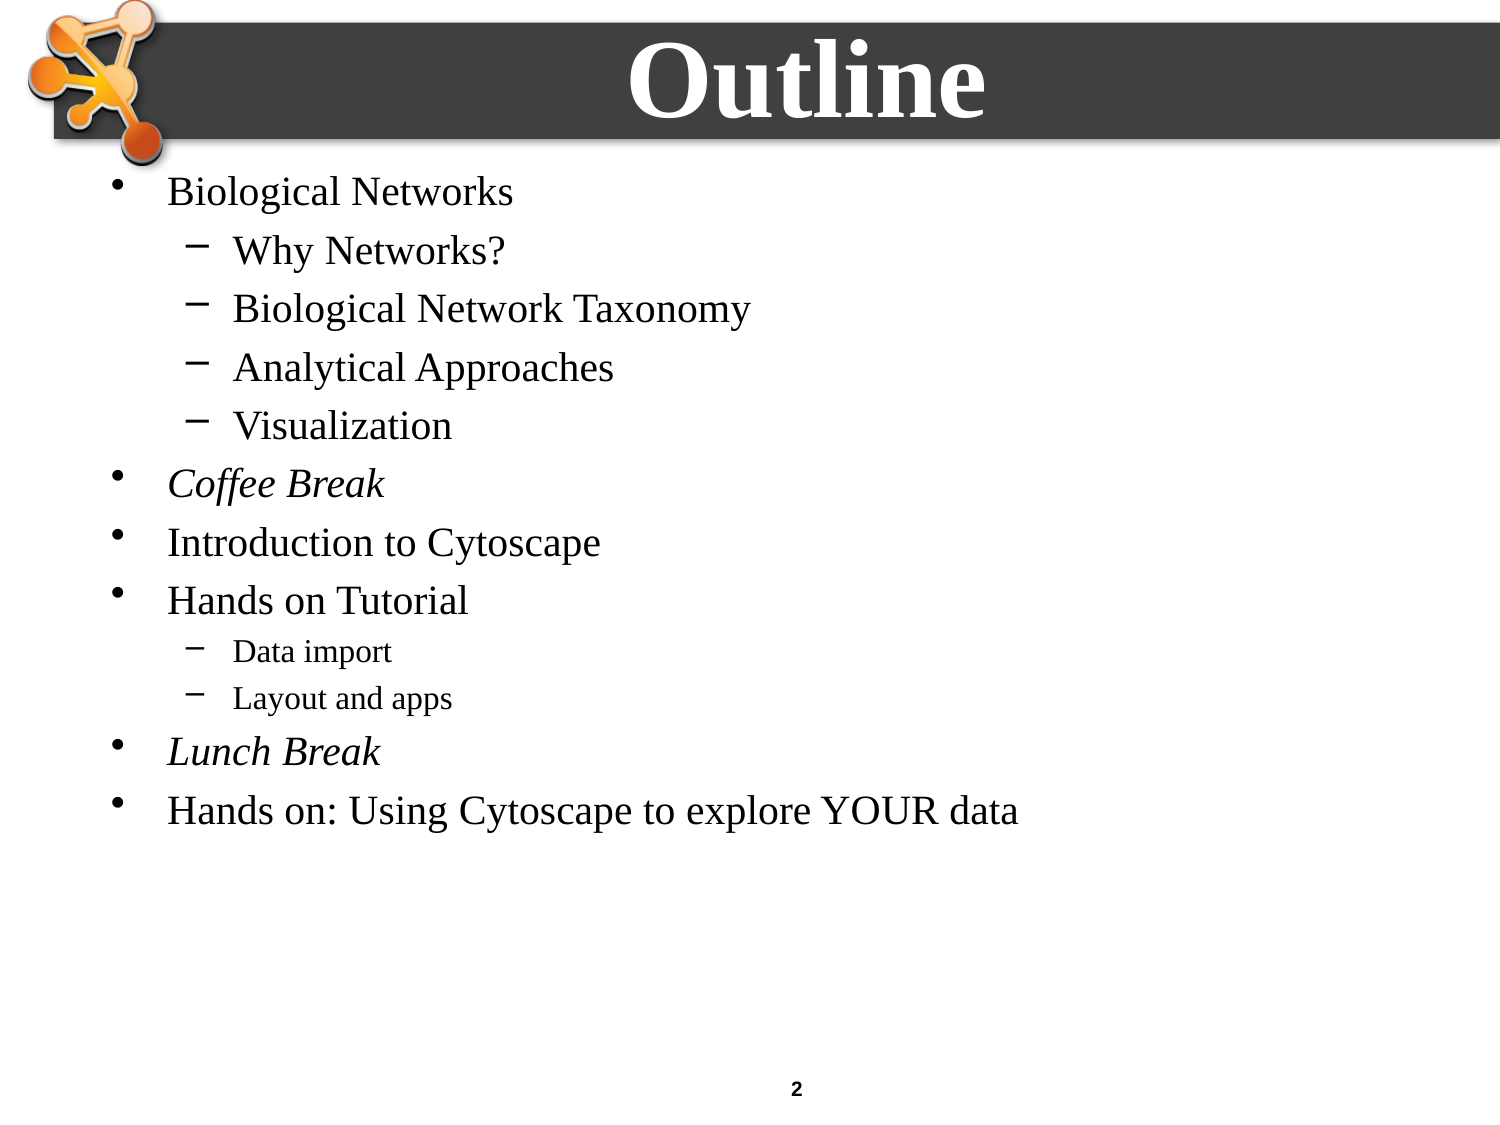

# Outline
Biological Networks
Why Networks?
Biological Network Taxonomy
Analytical Approaches
Visualization
Coffee Break
Introduction to Cytoscape
Hands on Tutorial
Data import
Layout and apps
Lunch Break
Hands on: Using Cytoscape to explore YOUR data